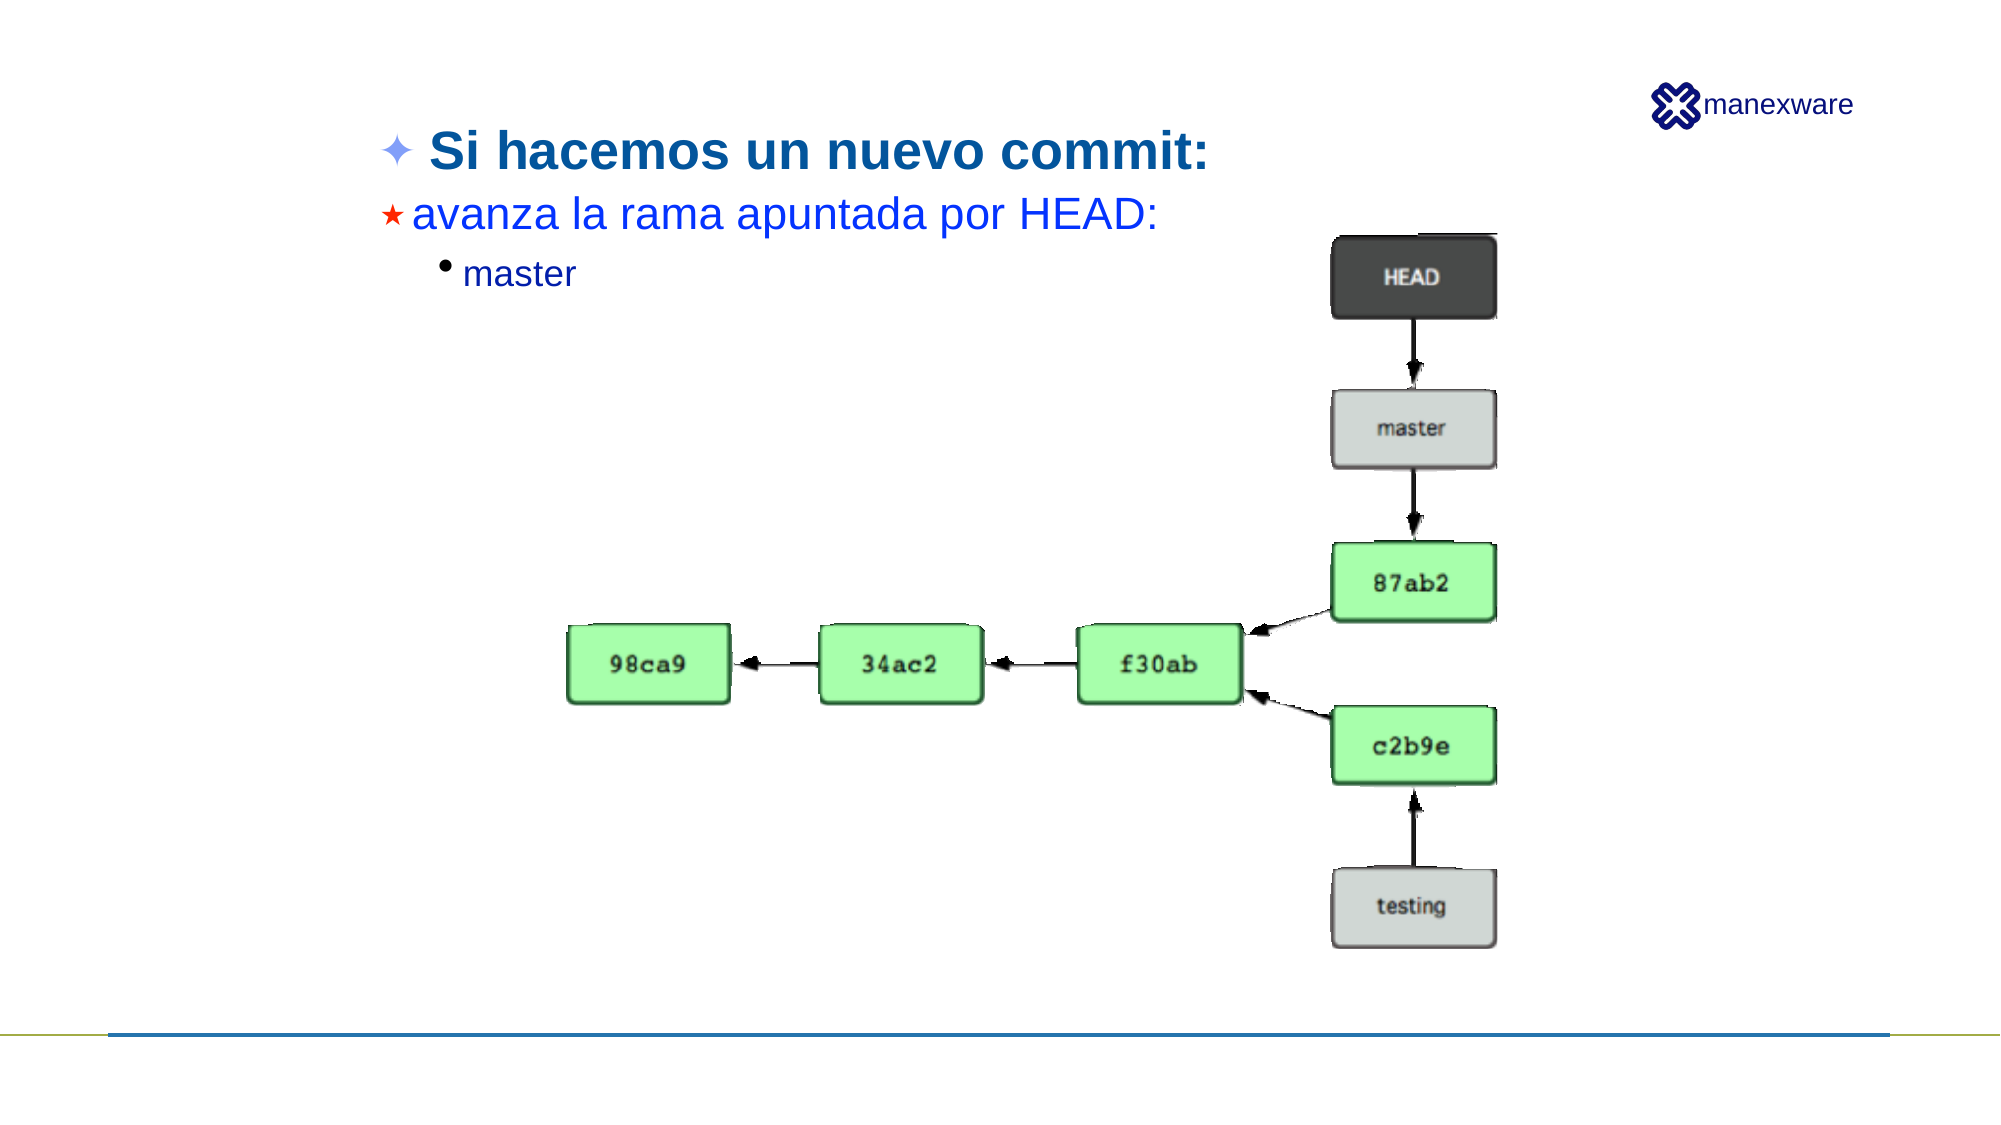

✦ Si hacemos un nuevo commit:
★ avanza la rama apuntada por HEAD:
master